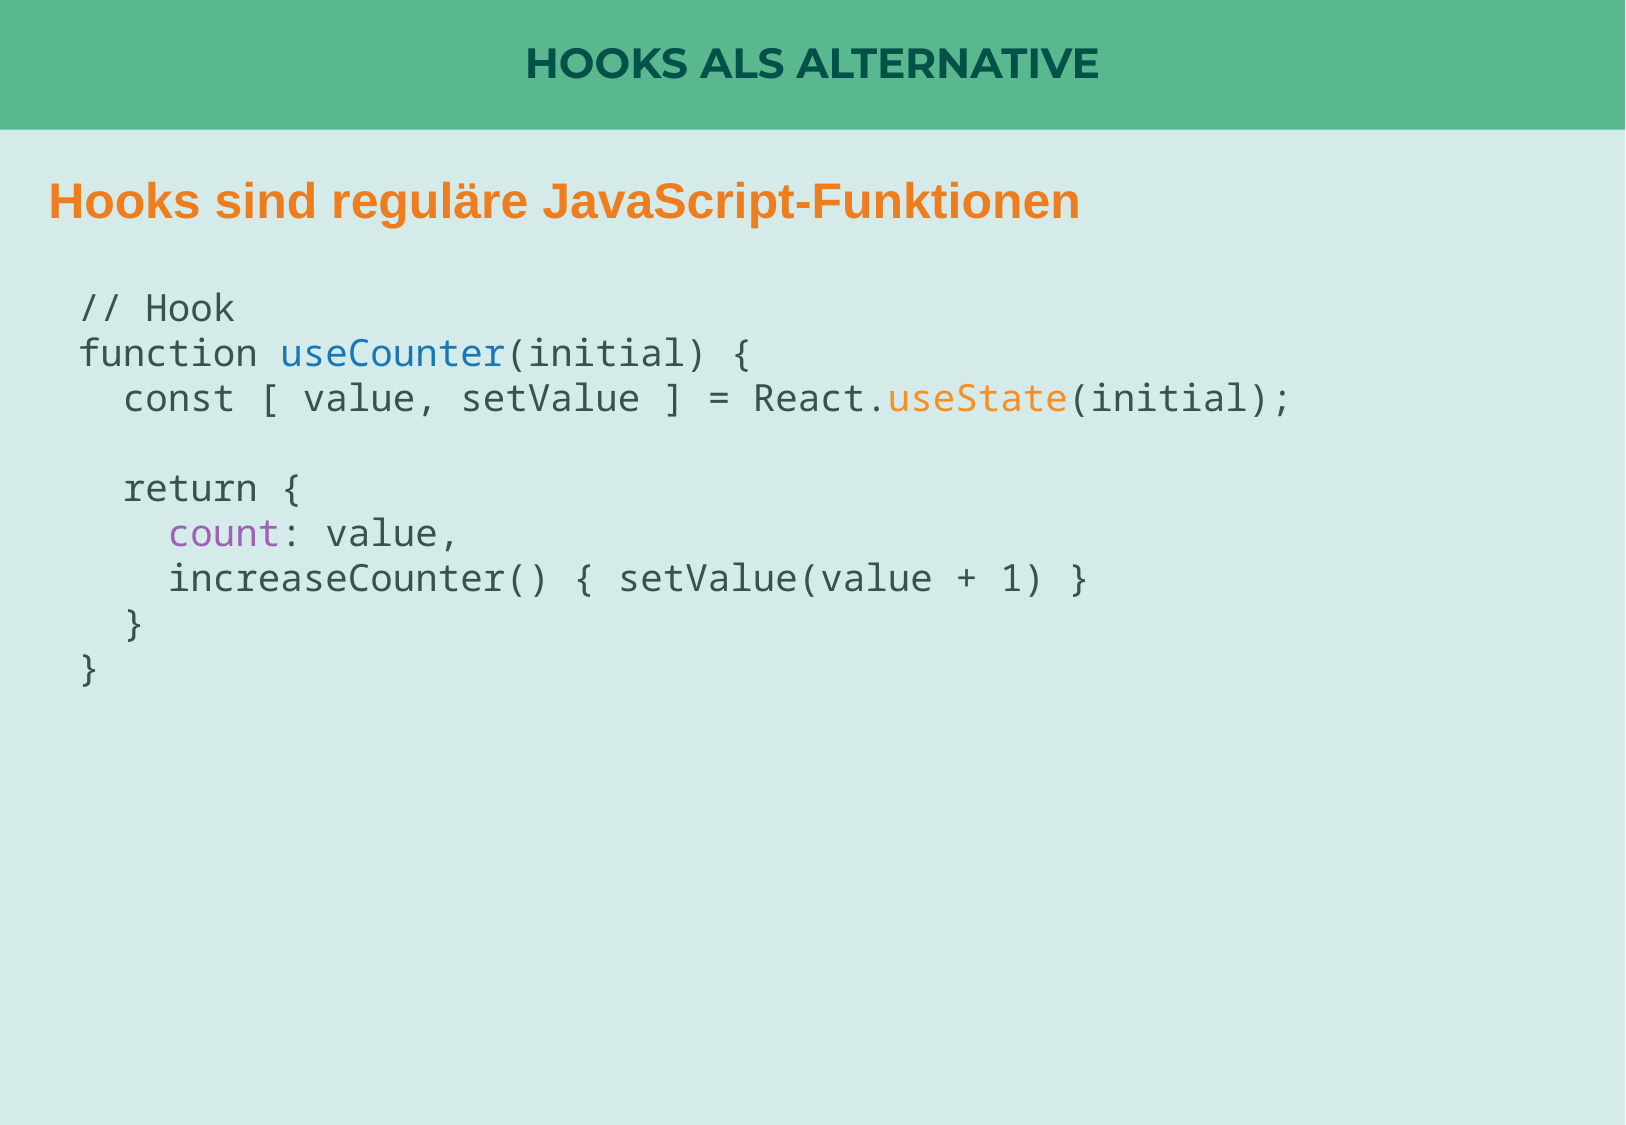

# Hooks als Alternative
Hooks sind reguläre JavaScript-Funktionen
// Hook
function useCounter(initial) {
  const [ value, setValue ] = React.useState(initial);

  return {
    count: value,
    increaseCounter() { setValue(value + 1) }
  }
}